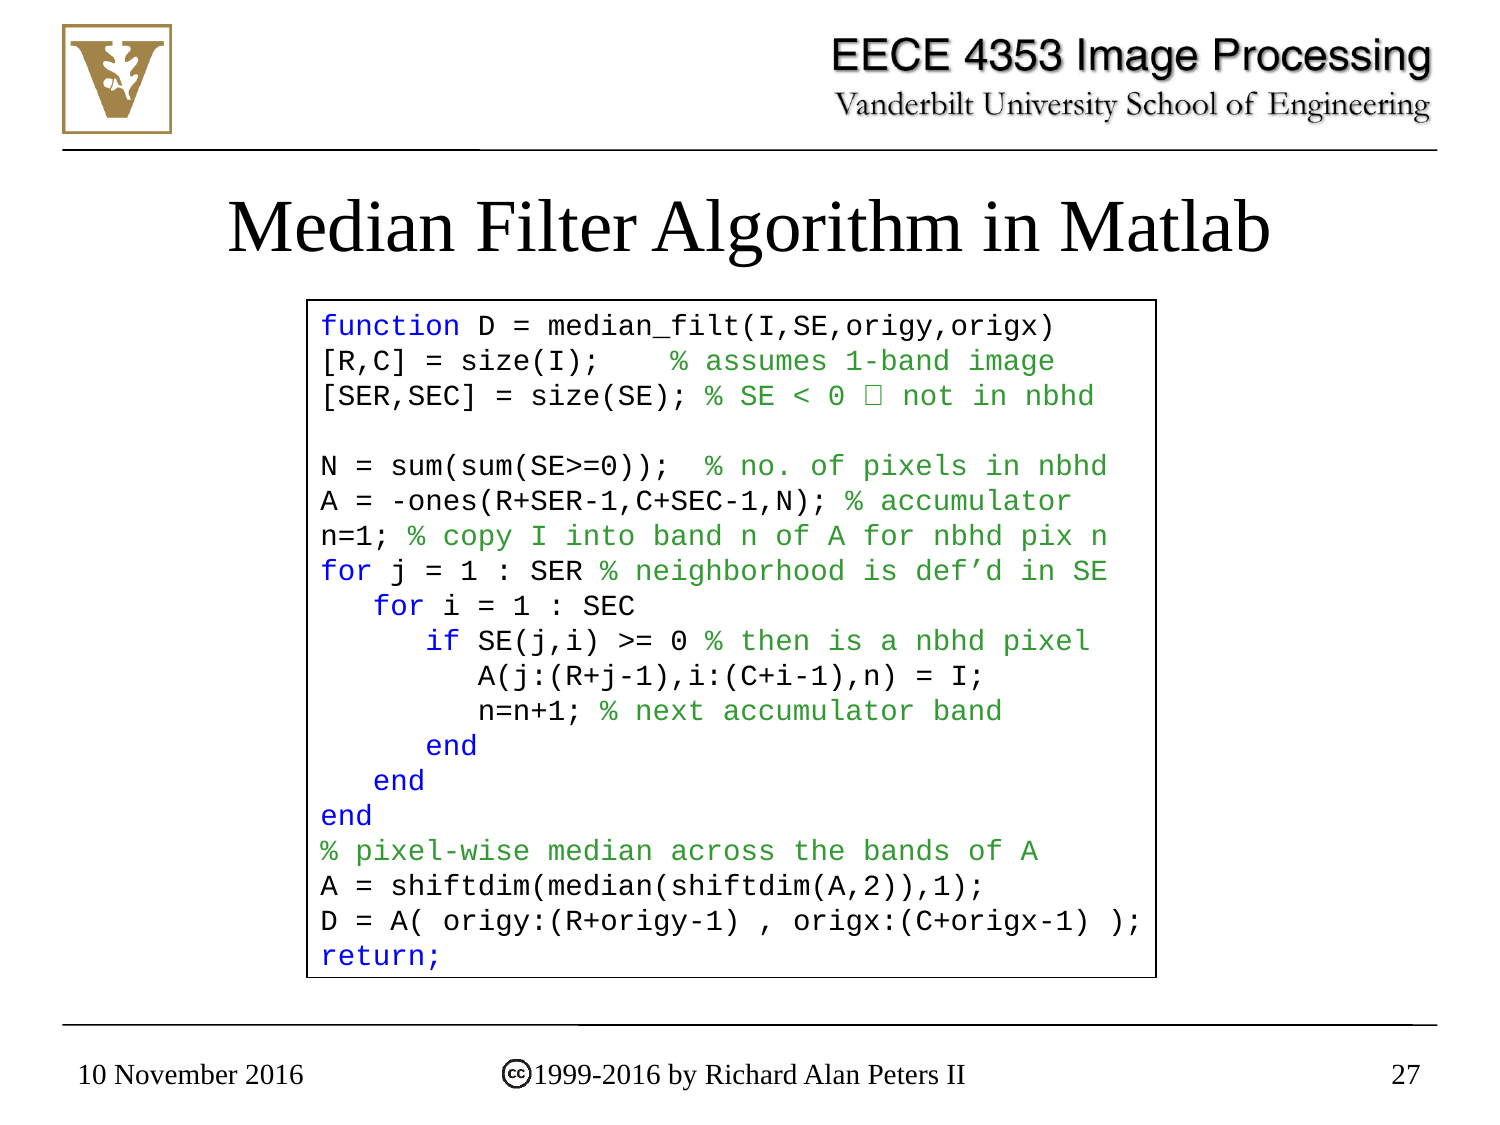

# Median Filter Algorithm in Matlab
function D = median_filt(I,SE,origy,origx)
[R,C] = size(I);    % assumes 1-band image
[SER,SEC] = size(SE); % SE < 0 ⇒ not in nbhd

N = sum(sum(SE>=0));  % no. of pixels in nbhd
A = -ones(R+SER-1,C+SEC-1,N); % accumulator
n=1; % copy I into band n of A for nbhd pix n
for j = 1 : SER % neighborhood is def’d in SE
   for i = 1 : SEC
      if SE(j,i) >= 0 % then is a nbhd pixel
         A(j:(R+j-1),i:(C+i-1),n) = I;
         n=n+1; % next accumulator band
      end
   end
end
% pixel-wise median across the bands of A
A = shiftdim(median(shiftdim(A,2)),1);
D = A( origy:(R+origy-1) , origx:(C+origx-1) );
return;
10 November 2016
1999-2016 by Richard Alan Peters II
27